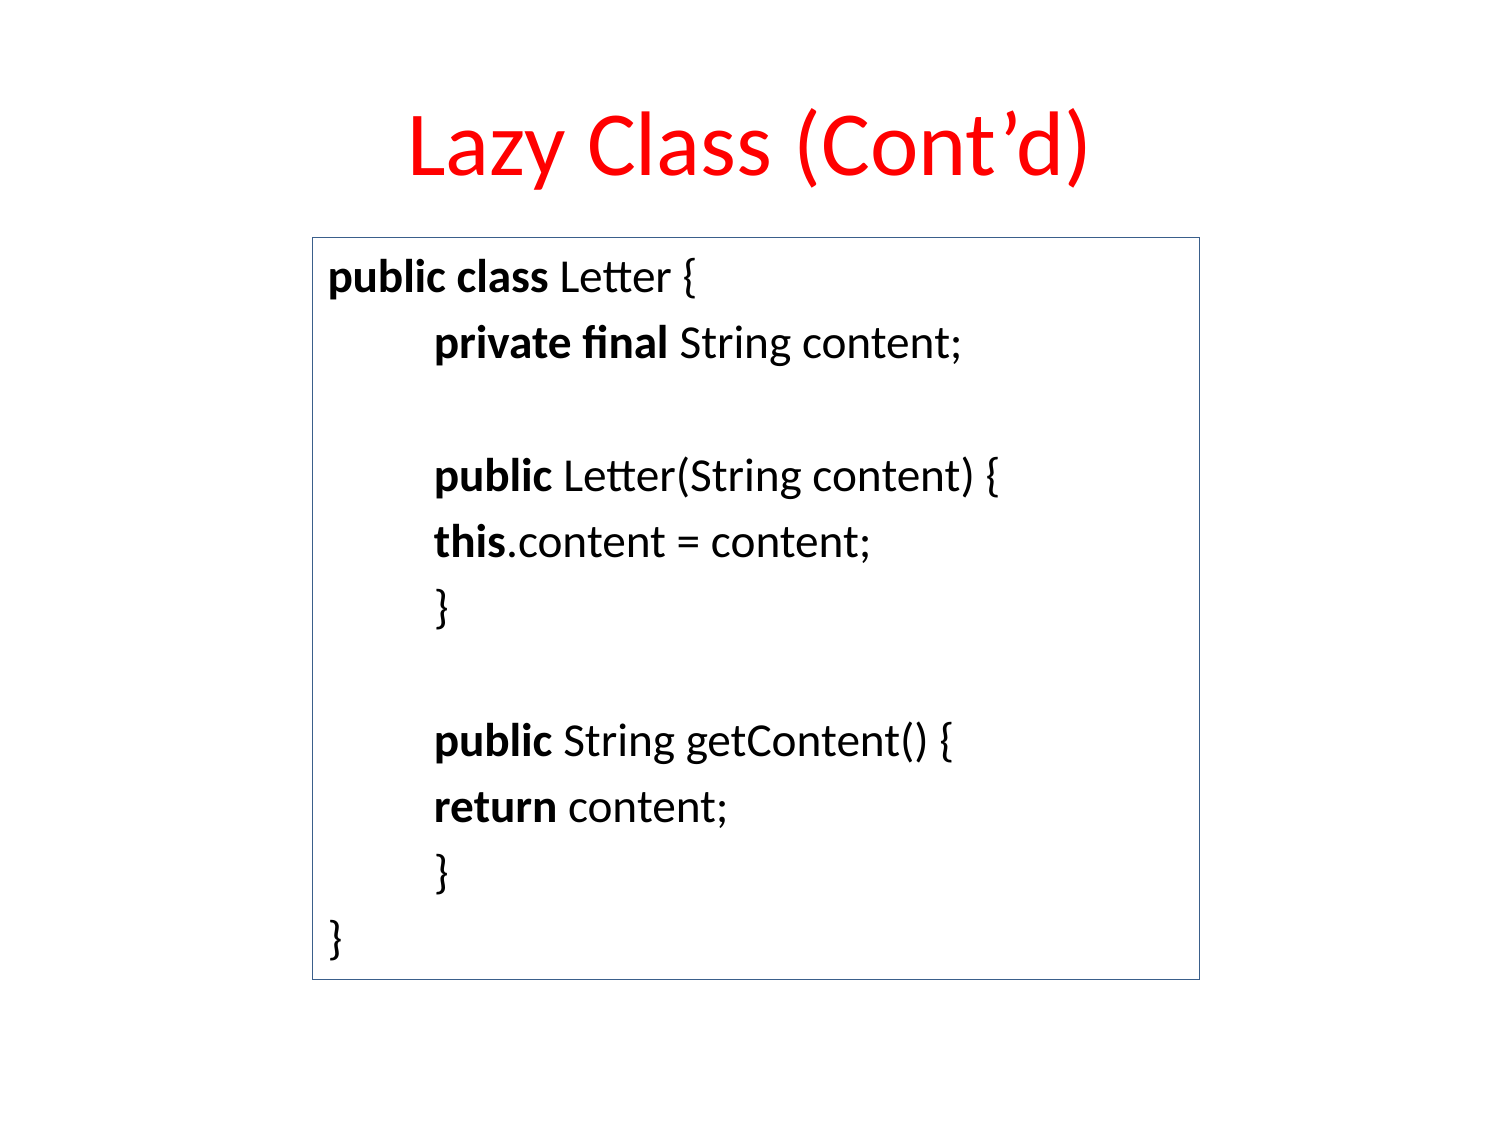

# Lazy Class (Cont’d)
public class Letter {
	private final String content;

	public Letter(String content) {
		this.content = content;
	}

	public String getContent() {
	return content;
	}
}